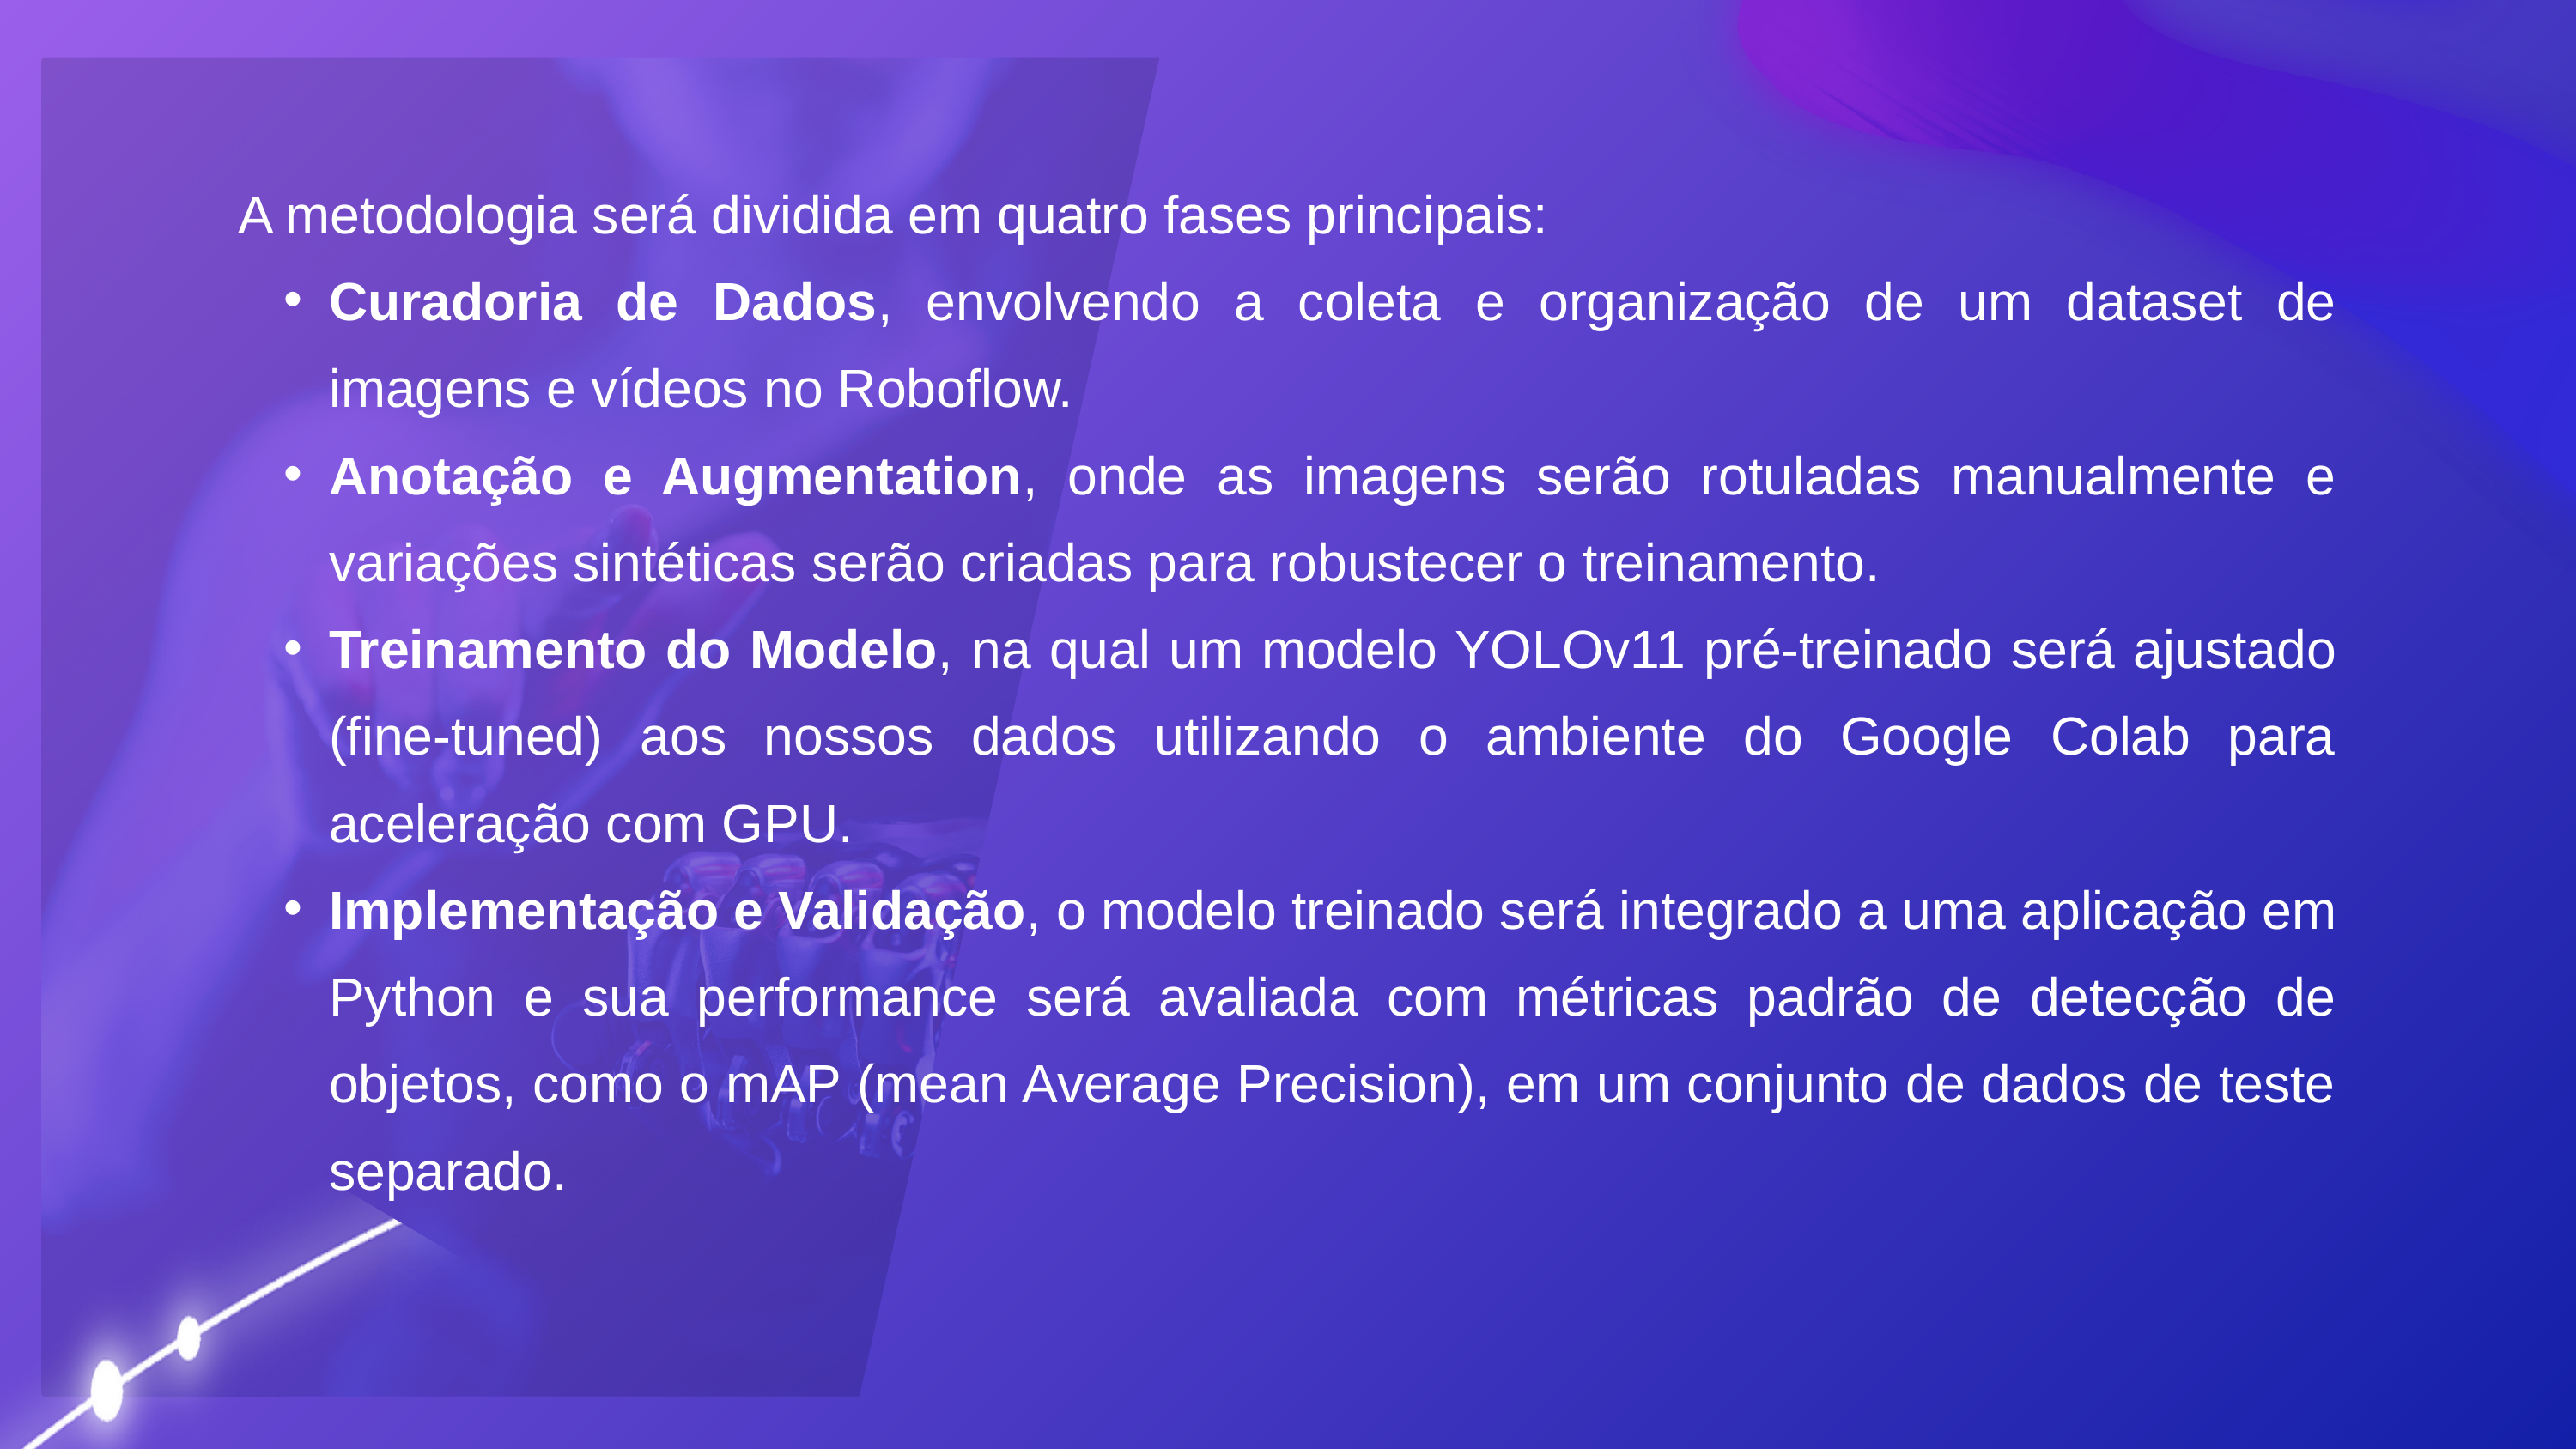

A metodologia será dividida em quatro fases principais:
Curadoria de Dados, envolvendo a coleta e organização de um dataset de imagens e vídeos no Roboflow.
Anotação e Augmentation, onde as imagens serão rotuladas manualmente e variações sintéticas serão criadas para robustecer o treinamento.
Treinamento do Modelo, na qual um modelo YOLOv11 pré-treinado será ajustado (fine-tuned) aos nossos dados utilizando o ambiente do Google Colab para aceleração com GPU.
Implementação e Validação, o modelo treinado será integrado a uma aplicação em Python e sua performance será avaliada com métricas padrão de detecção de objetos, como o mAP (mean Average Precision), em um conjunto de dados de teste separado.